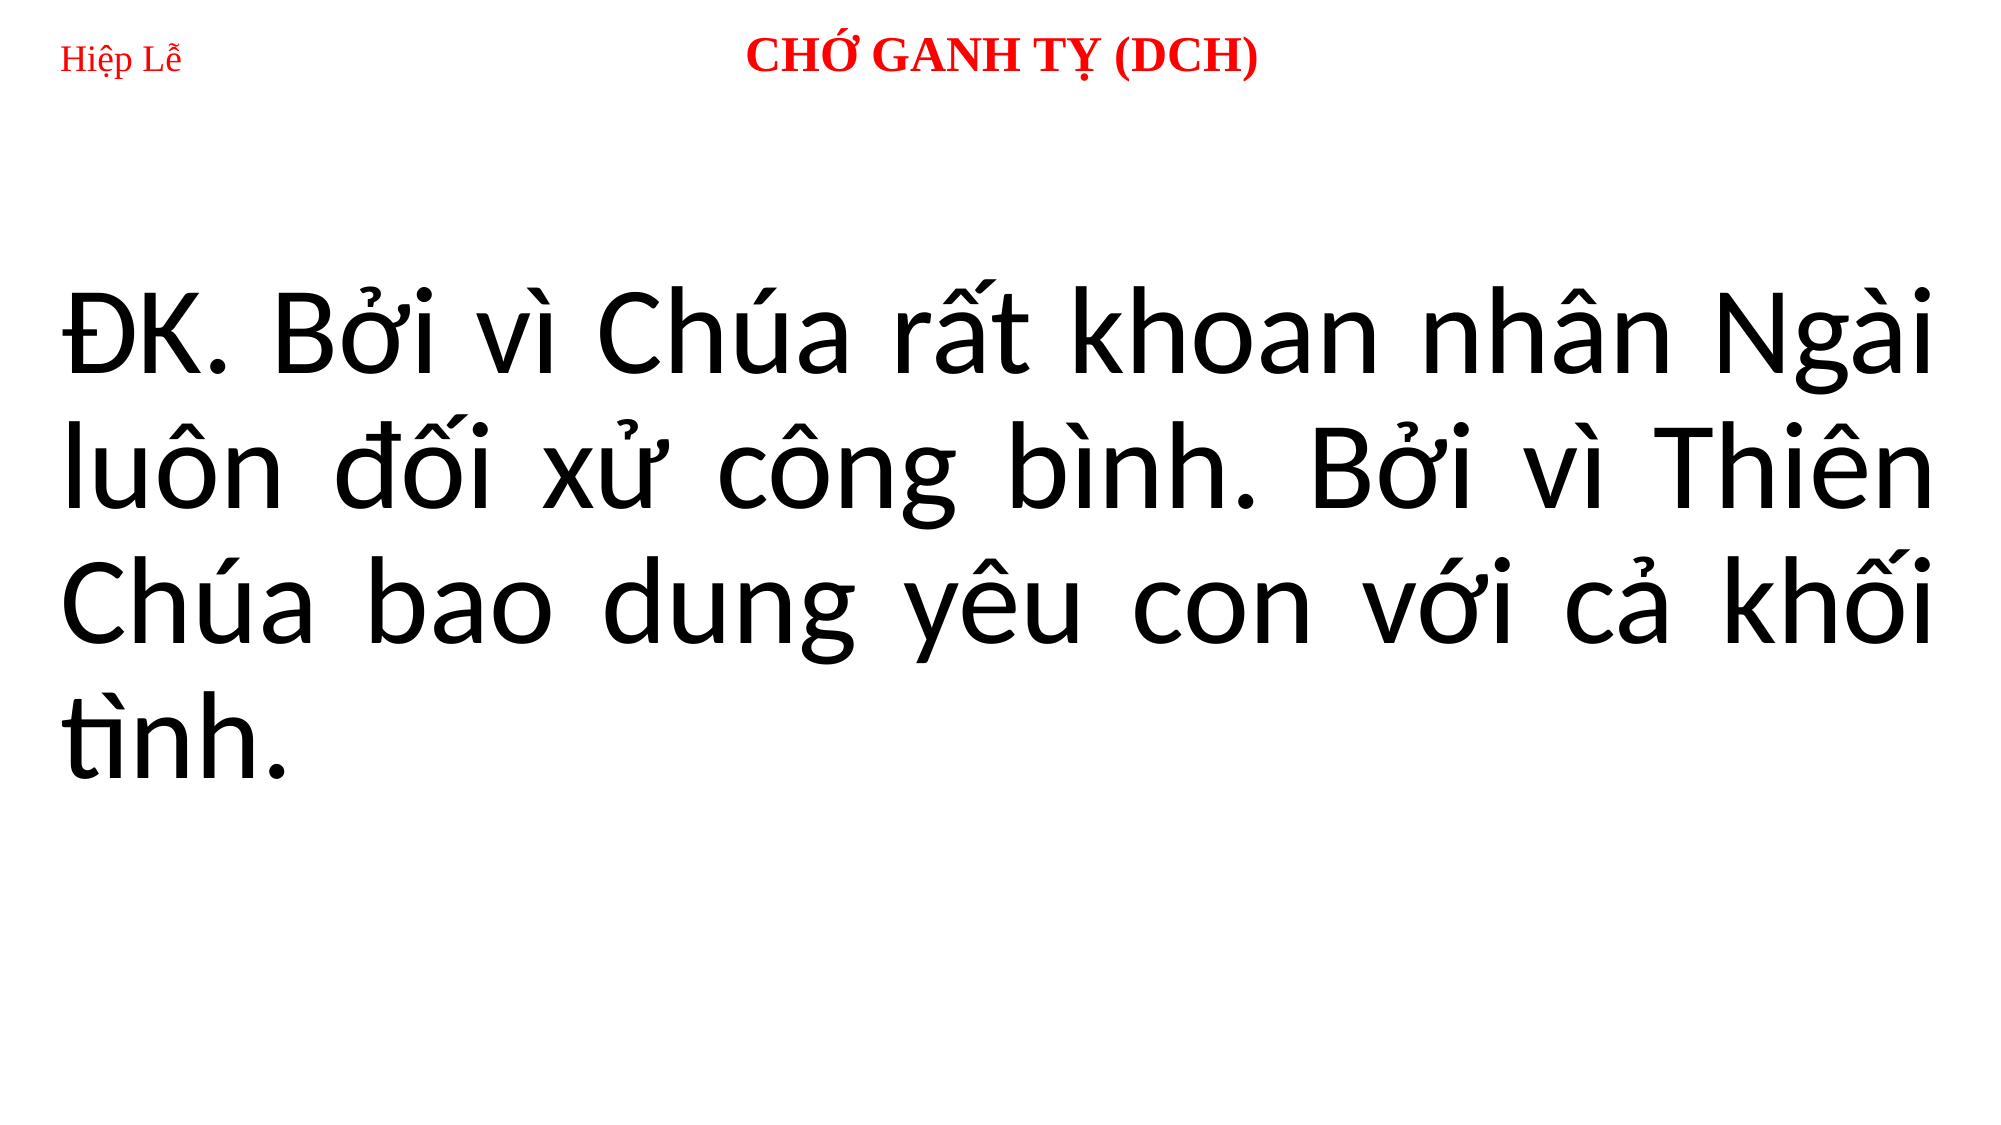

# Hiệp Lễ                                 		         CHỚ GANH TỴ (DCH)
ĐK. Bởi vì Chúa rất khoan nhân Ngài luôn đối xử công bình. Bởi vì Thiên Chúa bao dung yêu con với cả khối tình.